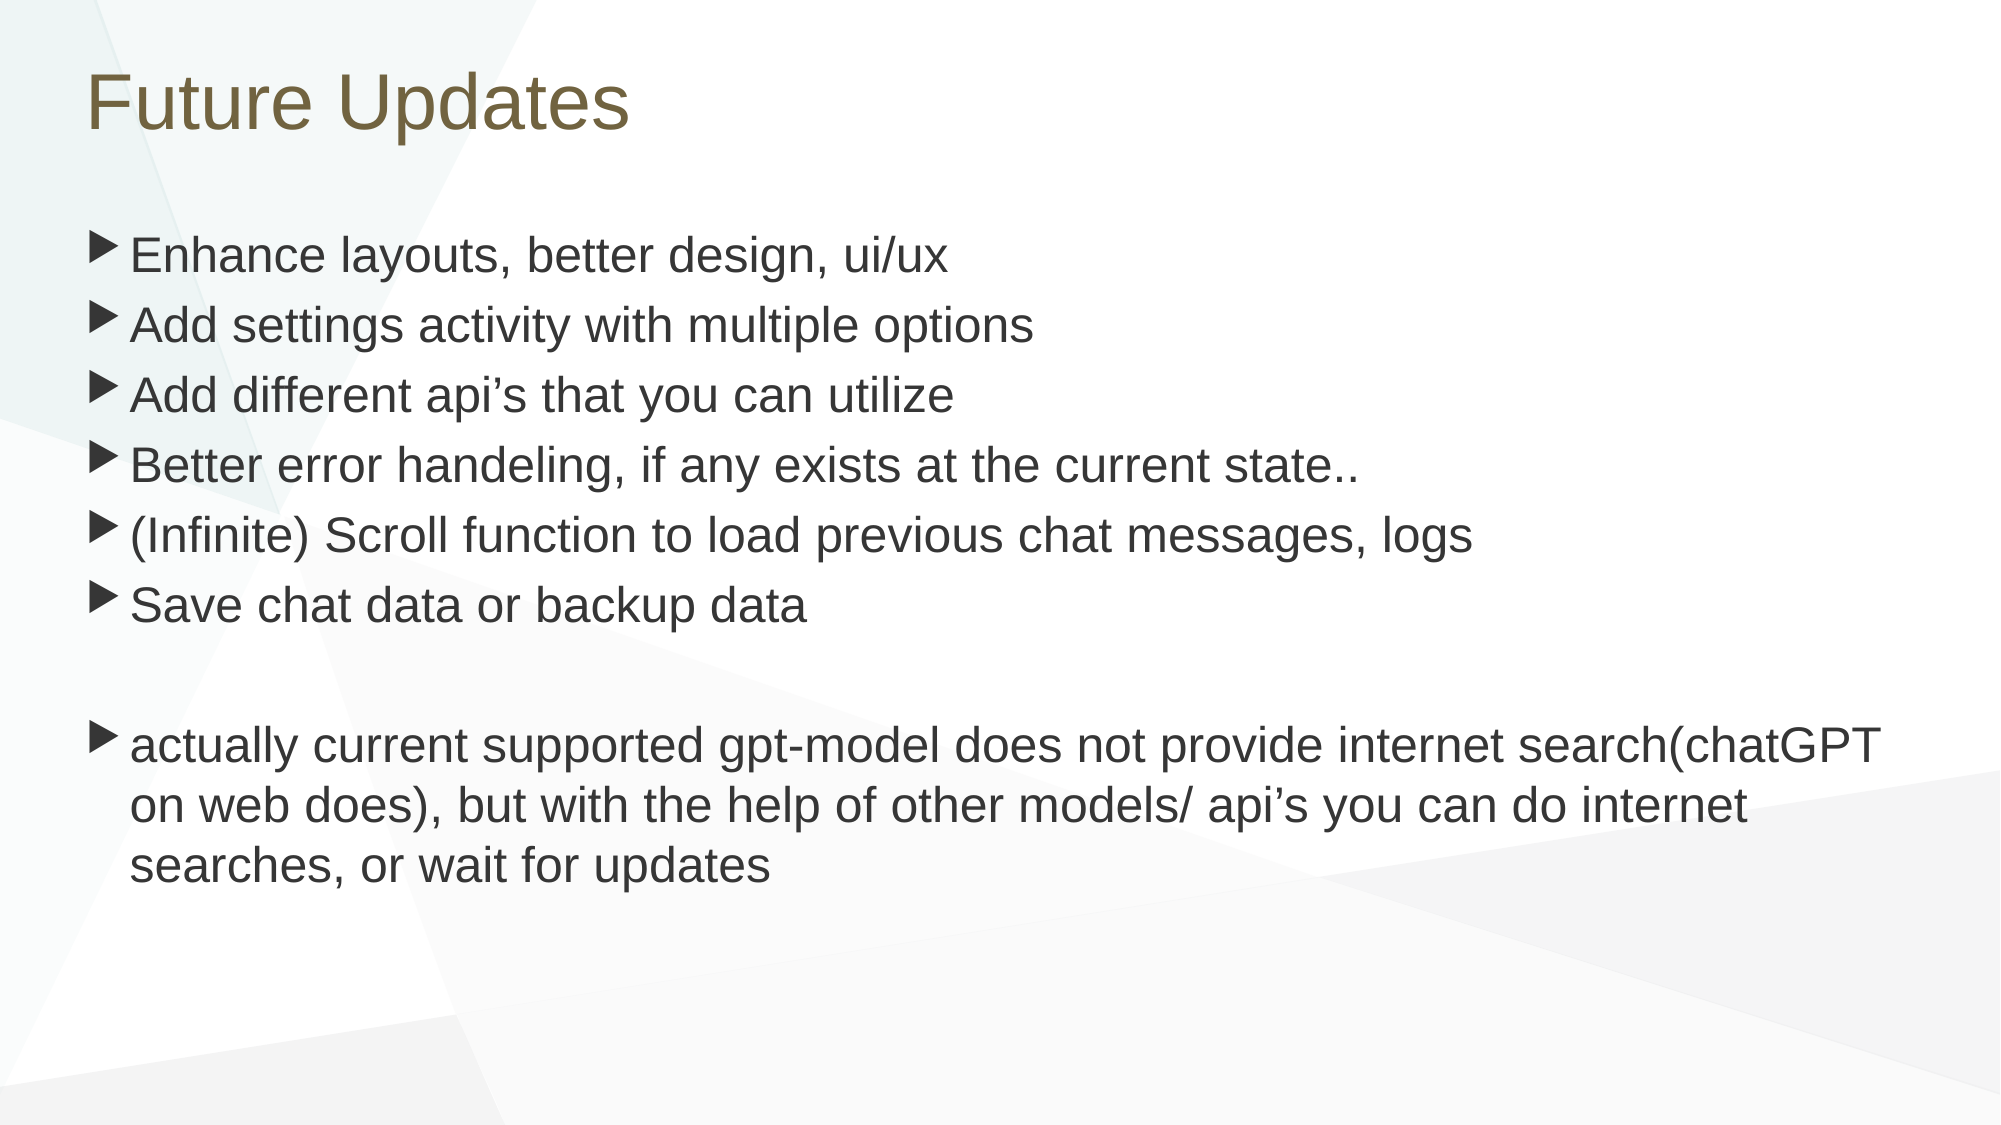

# Future Updates
Enhance layouts, better design, ui/ux
Add settings activity with multiple options
Add different api’s that you can utilize
Better error handeling, if any exists at the current state..
(Infinite) Scroll function to load previous chat messages, logs
Save chat data or backup data

actually current supported gpt-model does not provide internet search(chatGPT on web does), but with the help of other models/ api’s you can do internet searches, or wait for updates